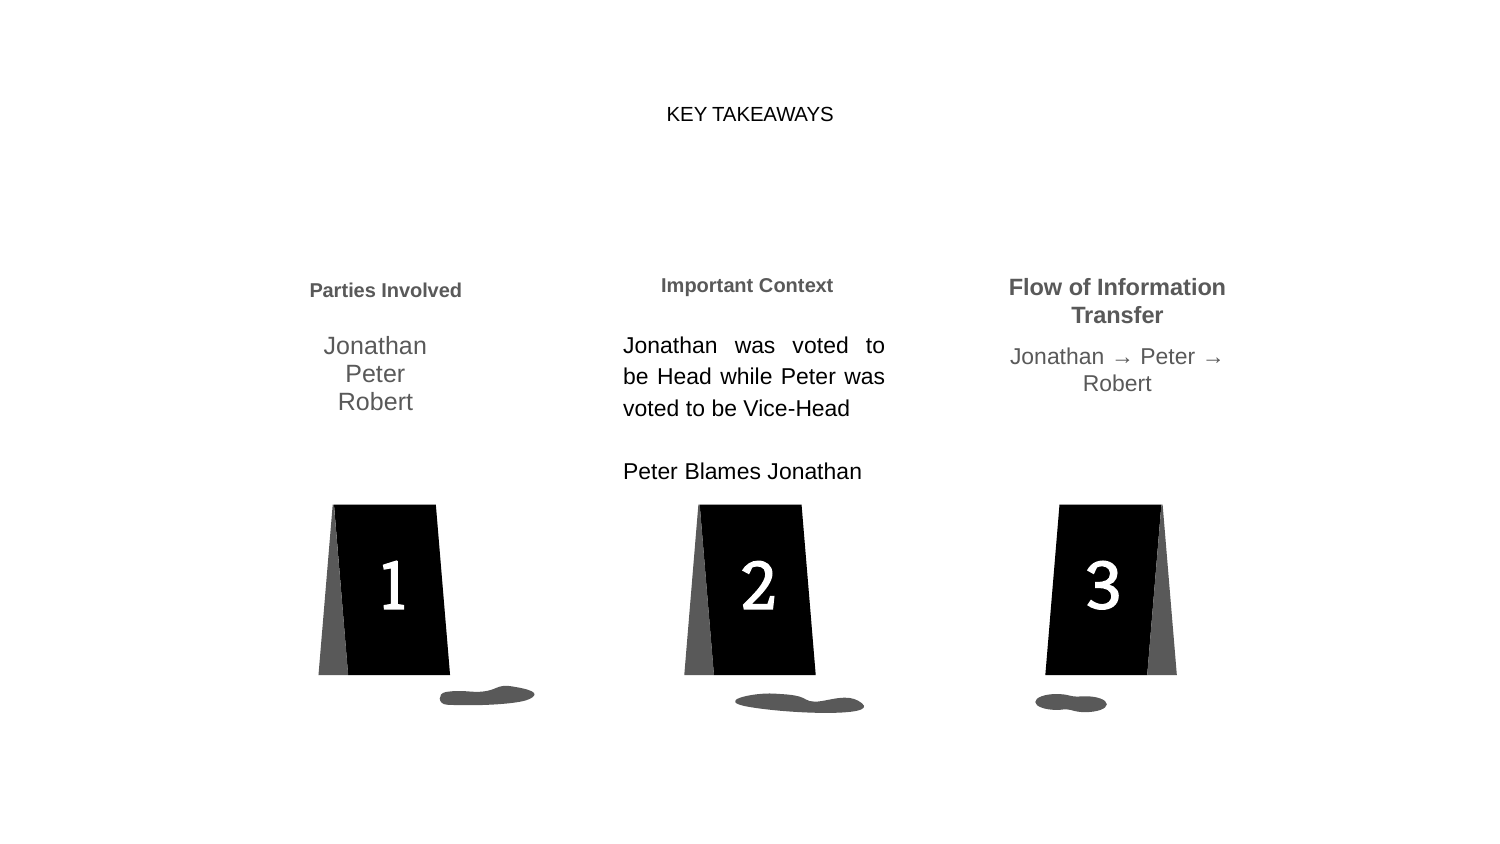

# KEY TAKEAWAYS
Important Context
Flow of Information Transfer
Parties Involved
MARS
JUPITER
Jonathan was voted to be Head while Peter was voted to be Vice-Head

Peter Blames Jonathan
Jonathan
Peter
Robert
Jonathan → Peter → Robert